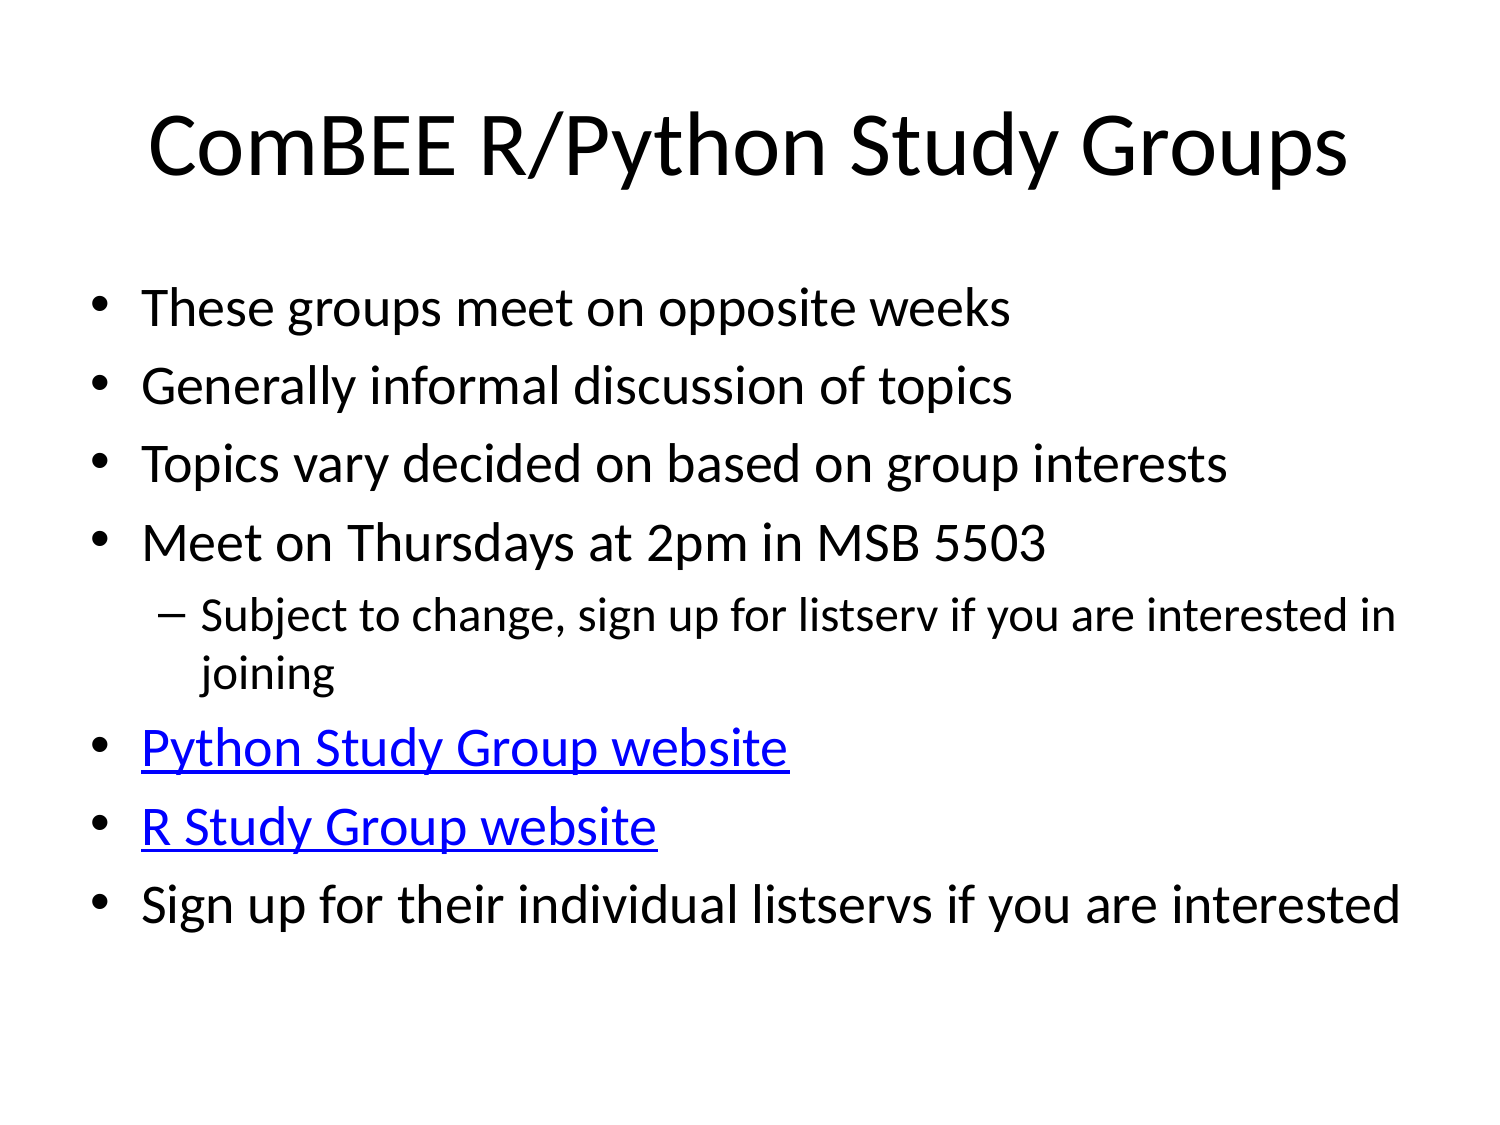

# ComBEE R/Python Study Groups
These groups meet on opposite weeks
Generally informal discussion of topics
Topics vary decided on based on group interests
Meet on Thursdays at 2pm in MSB 5503
Subject to change, sign up for listserv if you are interested in joining
Python Study Group website
R Study Group website
Sign up for their individual listservs if you are interested